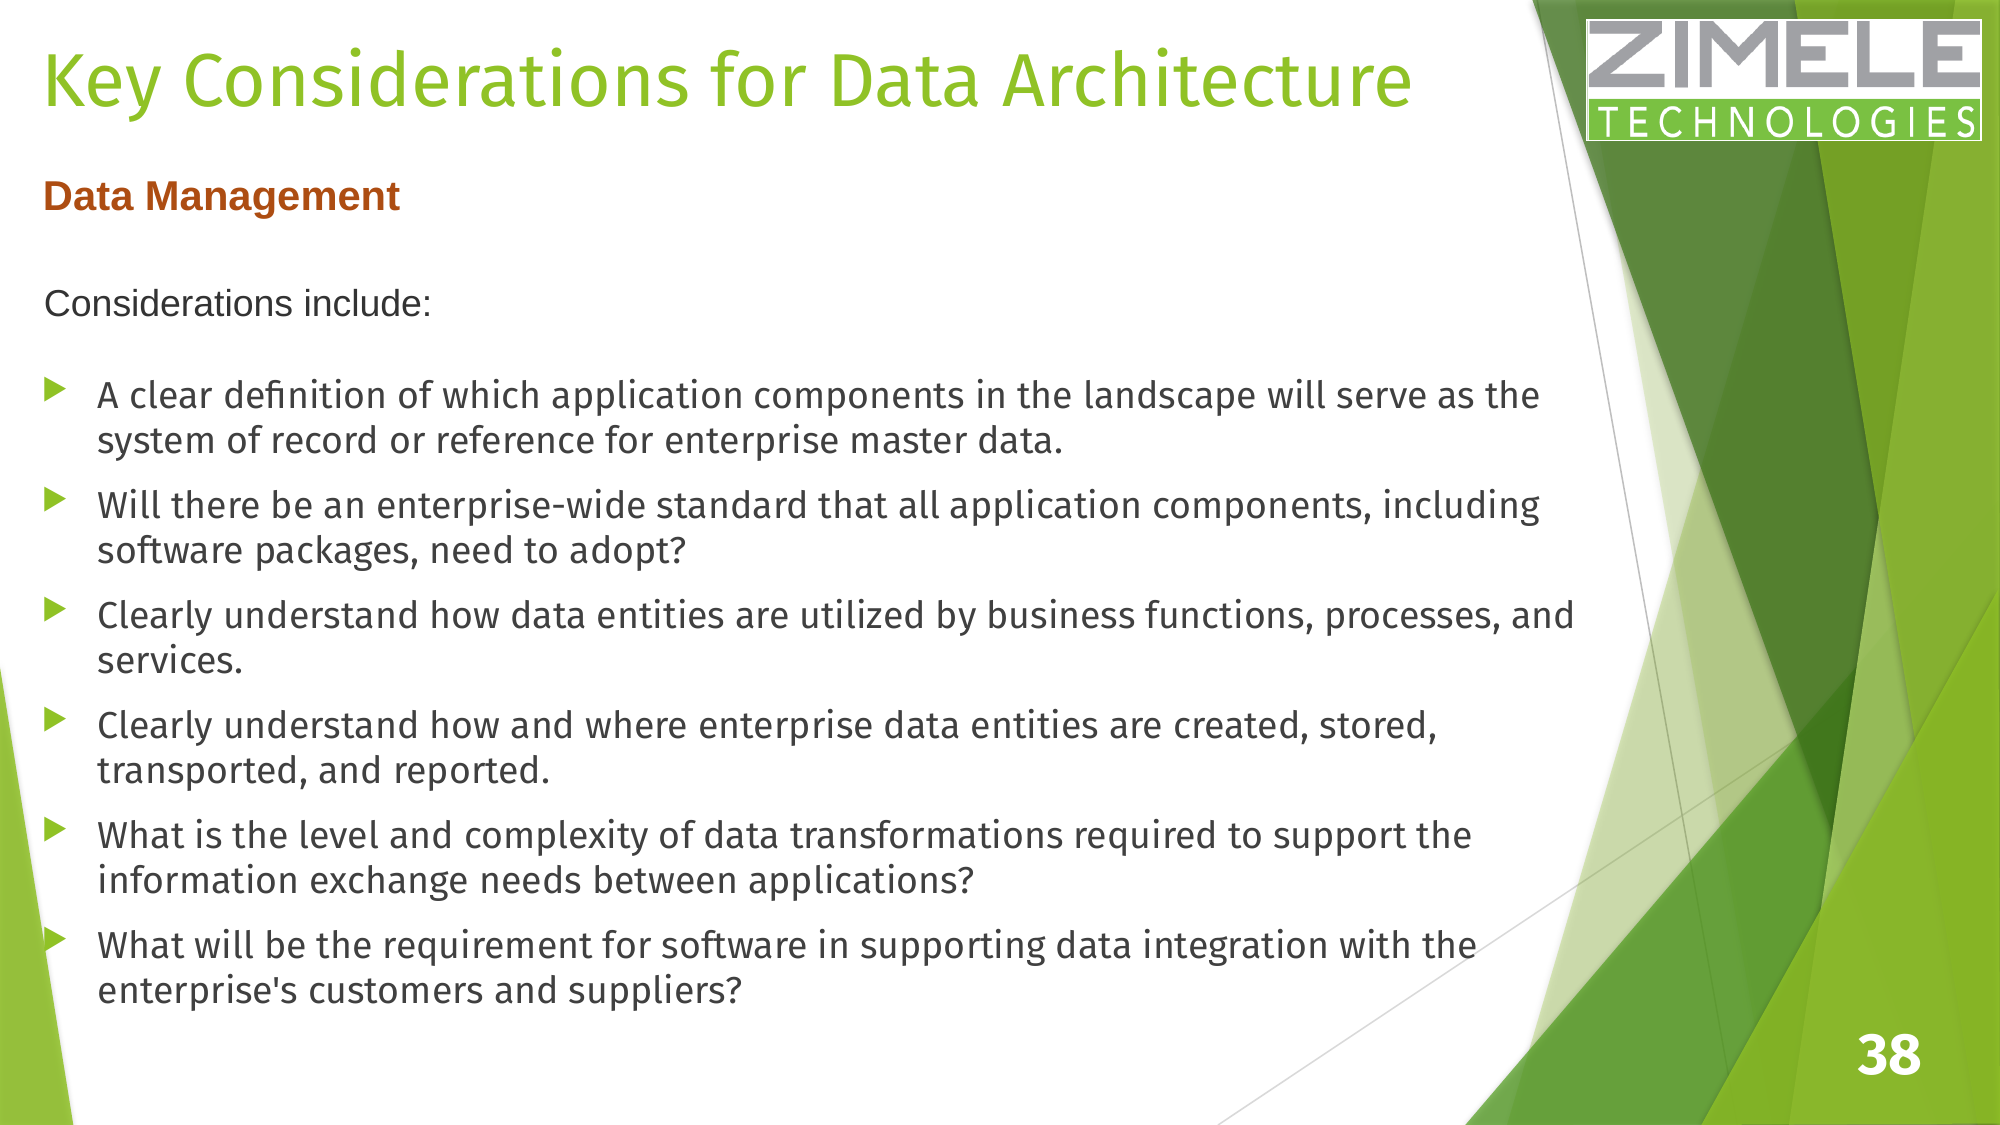

# Key Considerations for Data Architecture
Data Management
Considerations include:
A clear definition of which application components in the landscape will serve as the system of record or reference for enterprise master data.
Will there be an enterprise-wide standard that all application components, including software packages, need to adopt?
Clearly understand how data entities are utilized by business functions, processes, and services.
Clearly understand how and where enterprise data entities are created, stored, transported, and reported.
What is the level and complexity of data transformations required to support the information exchange needs between applications?
What will be the requirement for software in supporting data integration with the enterprise's customers and suppliers?
38